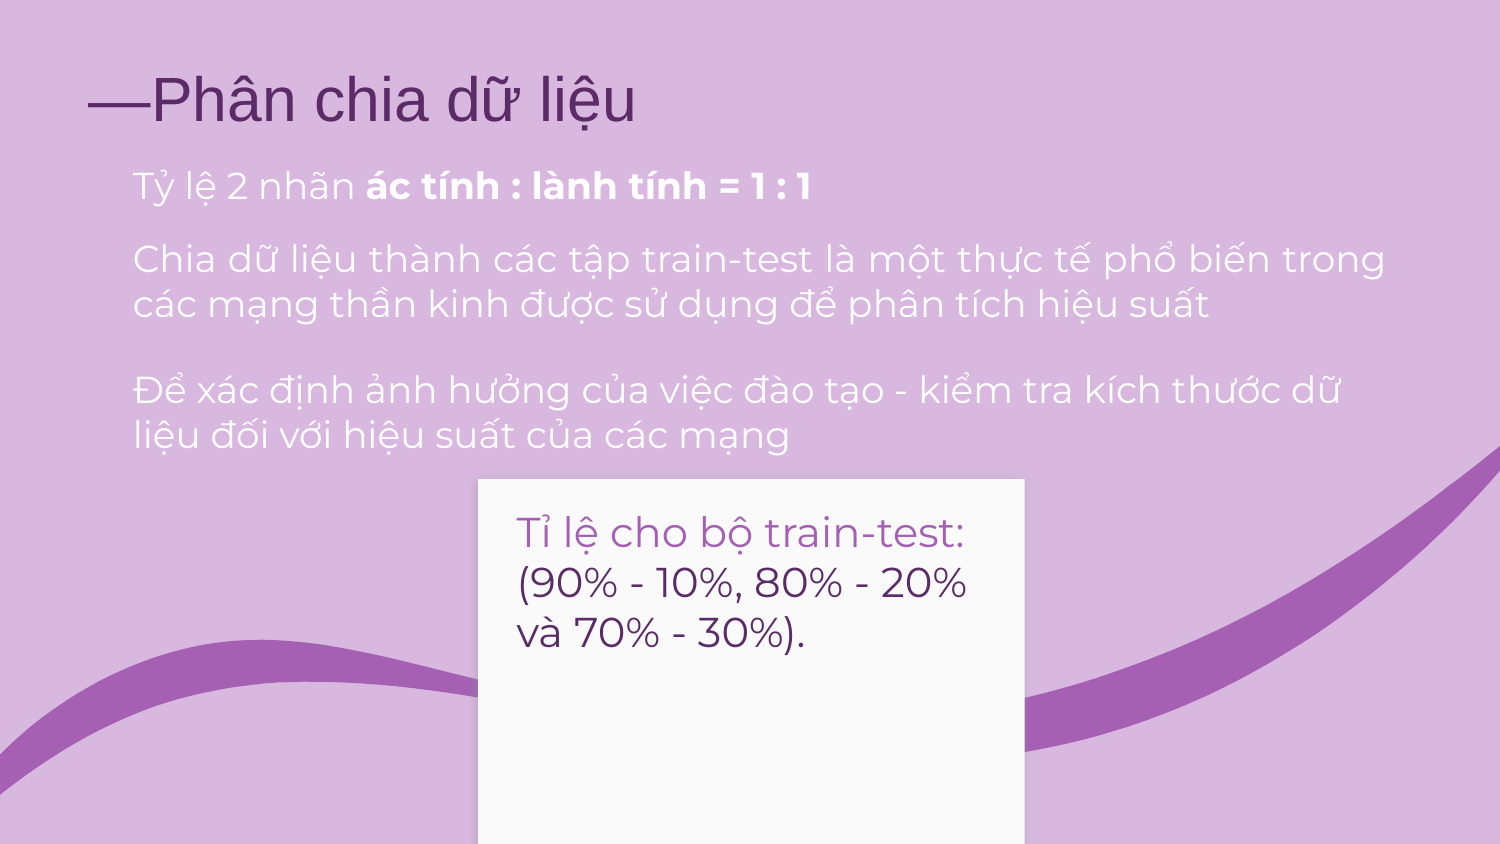

# —Phân chia dữ liệu
Tỷ lệ 2 nhãn ác tính : lành tính = 1 : 1
Chia dữ liệu thành các tập train-test là một thực tế phổ biến trong các mạng thần kinh được sử dụng để phân tích hiệu suất
Để xác định ảnh hưởng của việc đào tạo - kiểm tra kích thước dữ liệu đối với hiệu suất của các mạng
Tỉ lệ cho bộ train-test: (90% - 10%, 80% - 20% và 70% - 30%).